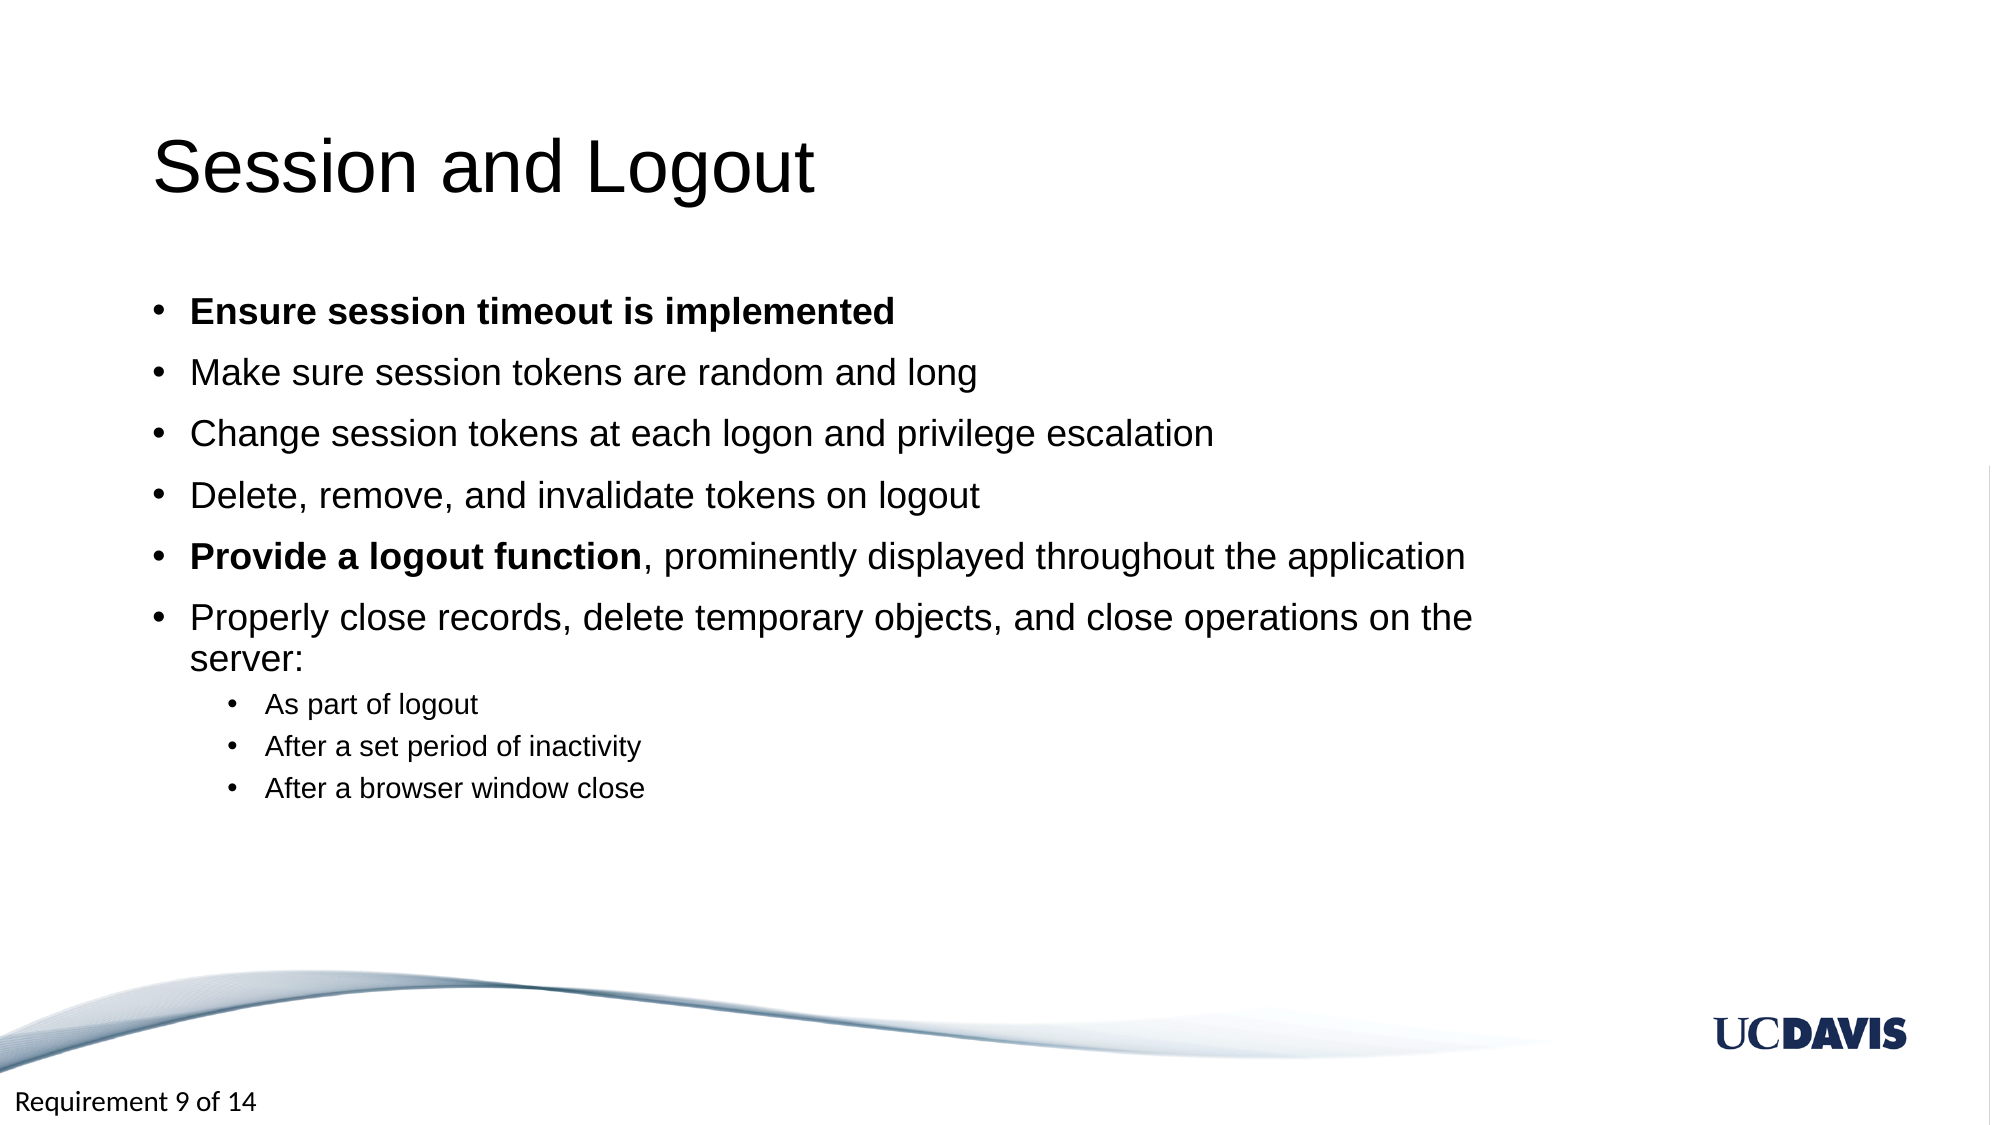

# Session and Logout
Ensure session timeout is implemented
Make sure session tokens are random and long
Change session tokens at each logon and privilege escalation
Delete, remove, and invalidate tokens on logout
Provide a logout function, prominently displayed throughout the application
Properly close records, delete temporary objects, and close operations on the server:
As part of logout
After a set period of inactivity
After a browser window close
Requirement 9 of 14